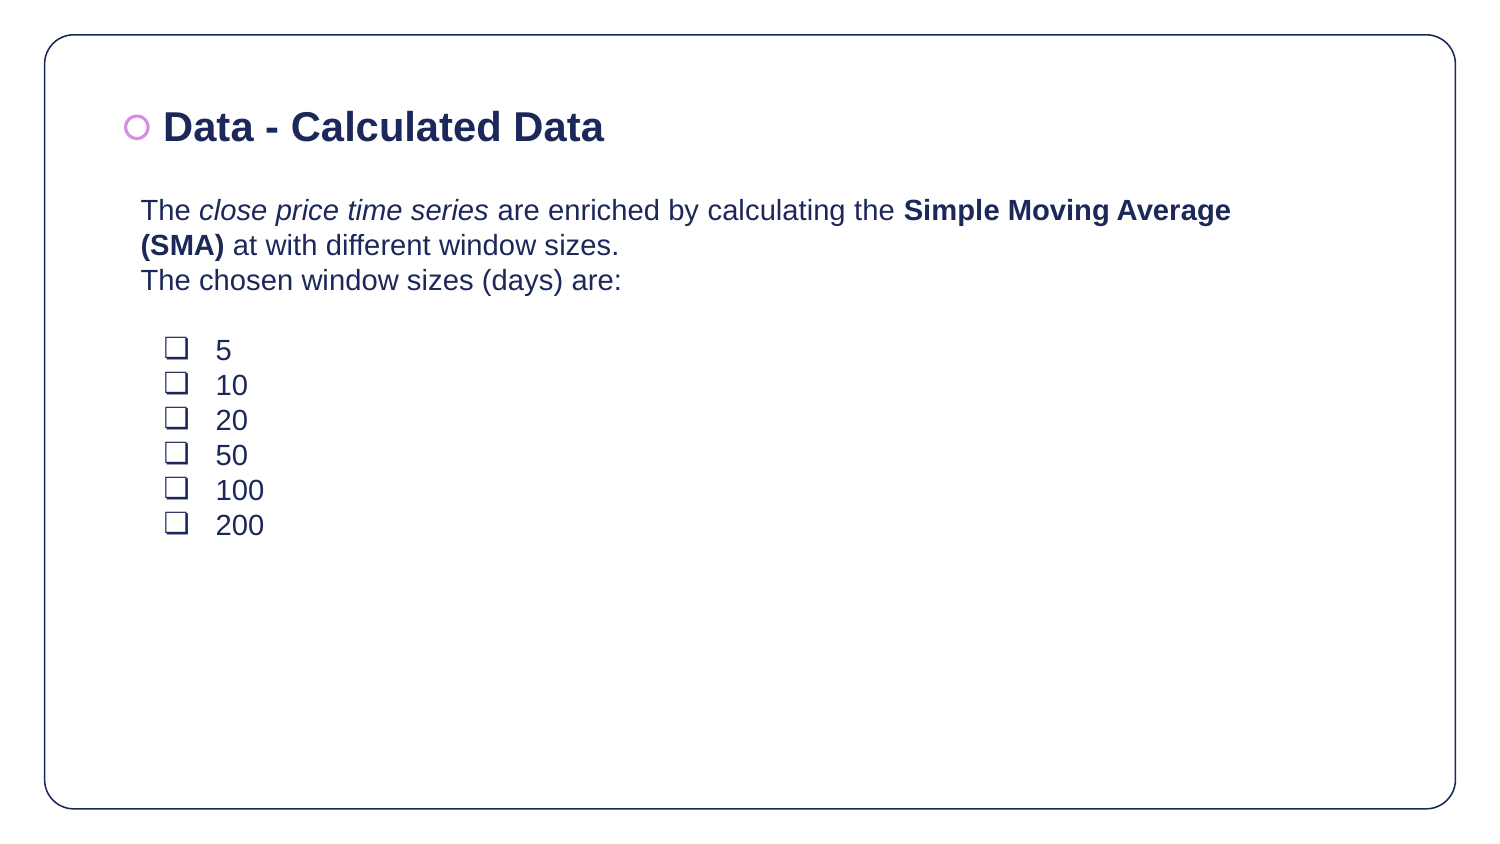

Data - Calculated Data

The close price time series are enriched by calculating the Simple Moving Average (SMA) at with different window sizes.
The chosen window sizes (days) are:

5
10
20
50
100
200